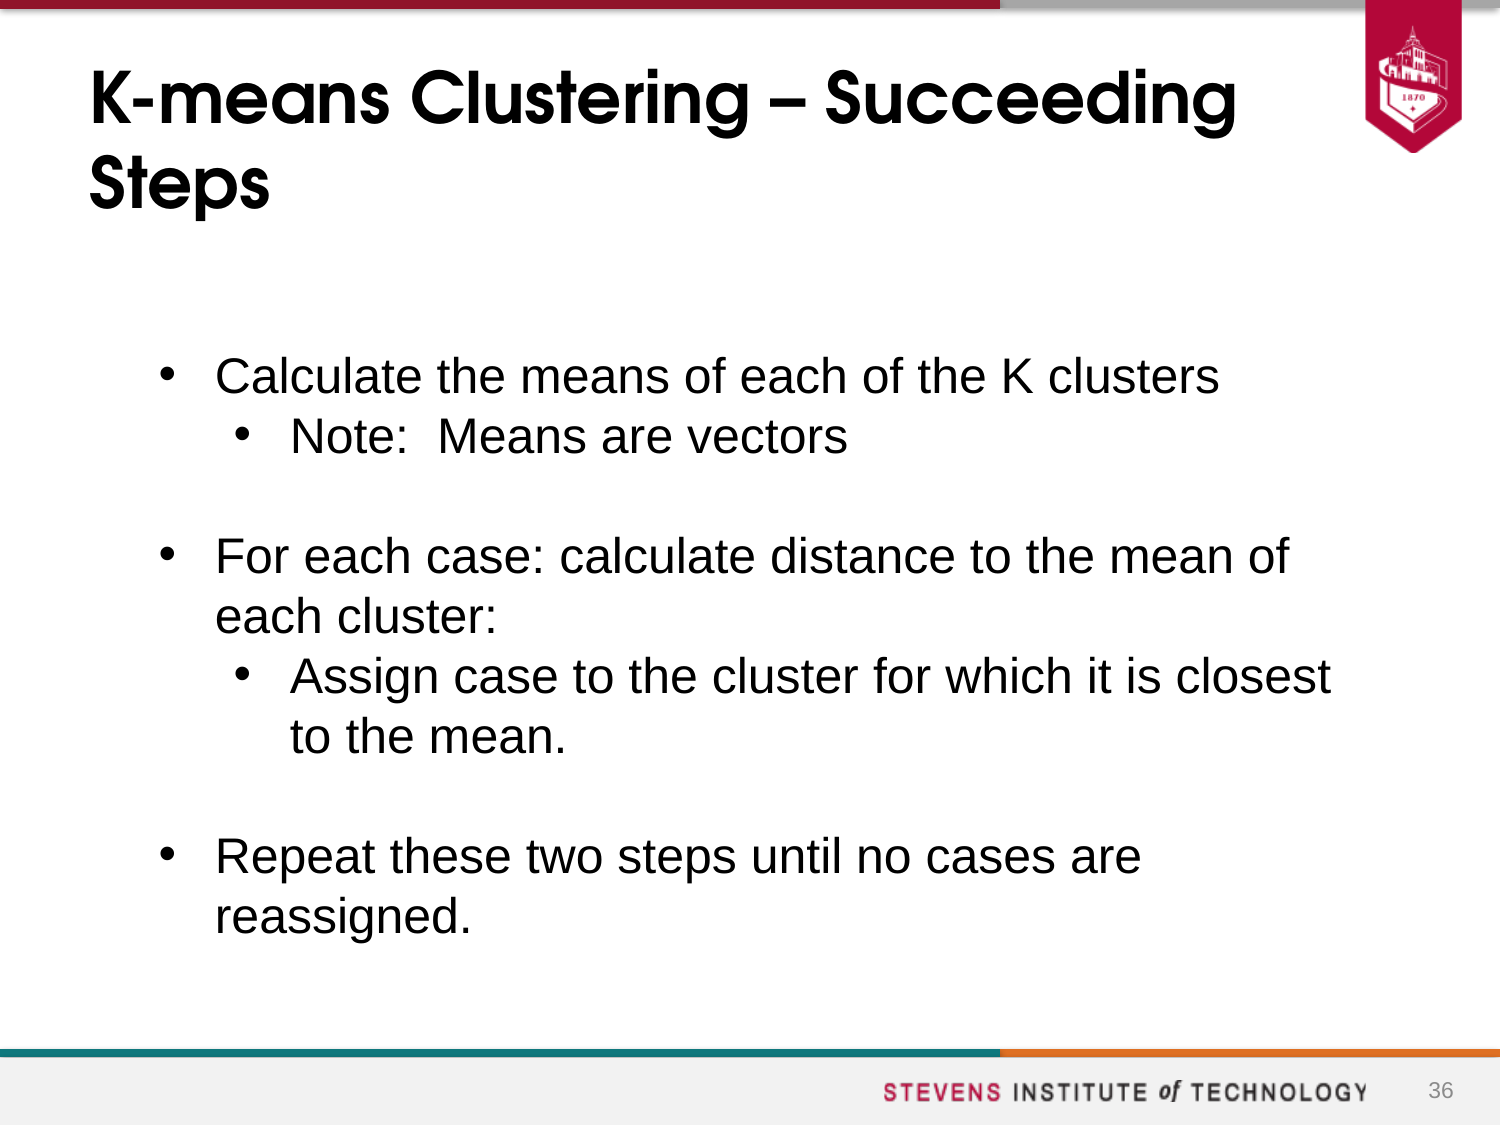

# K-means Clustering – Succeeding Steps
Calculate the means of each of the K clusters
Note:  Means are vectors

For each case: calculate distance to the mean of each cluster:
Assign case to the cluster for which it is closest to the mean.

Repeat these two steps until no cases are reassigned.
36